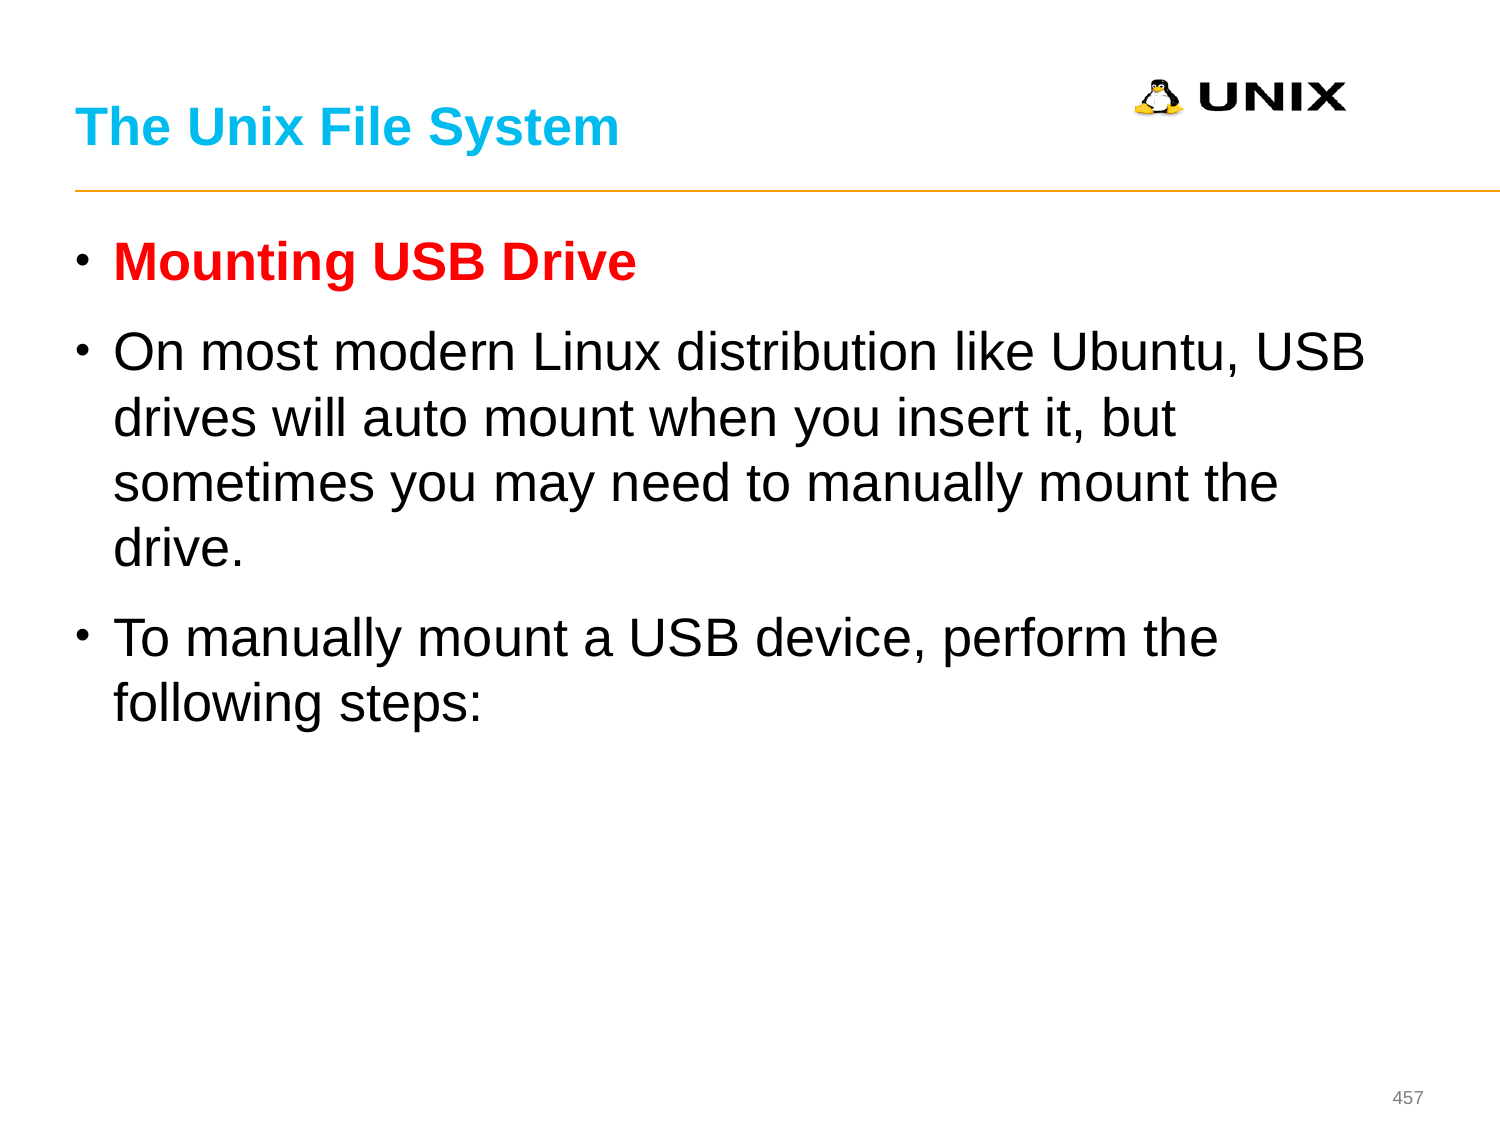

# The Unix File System
Mounting USB Drive
On most modern Linux distribution like Ubuntu, USB drives will auto mount when you insert it, but sometimes you may need to manually mount the drive.
To manually mount a USB device, perform the following steps: